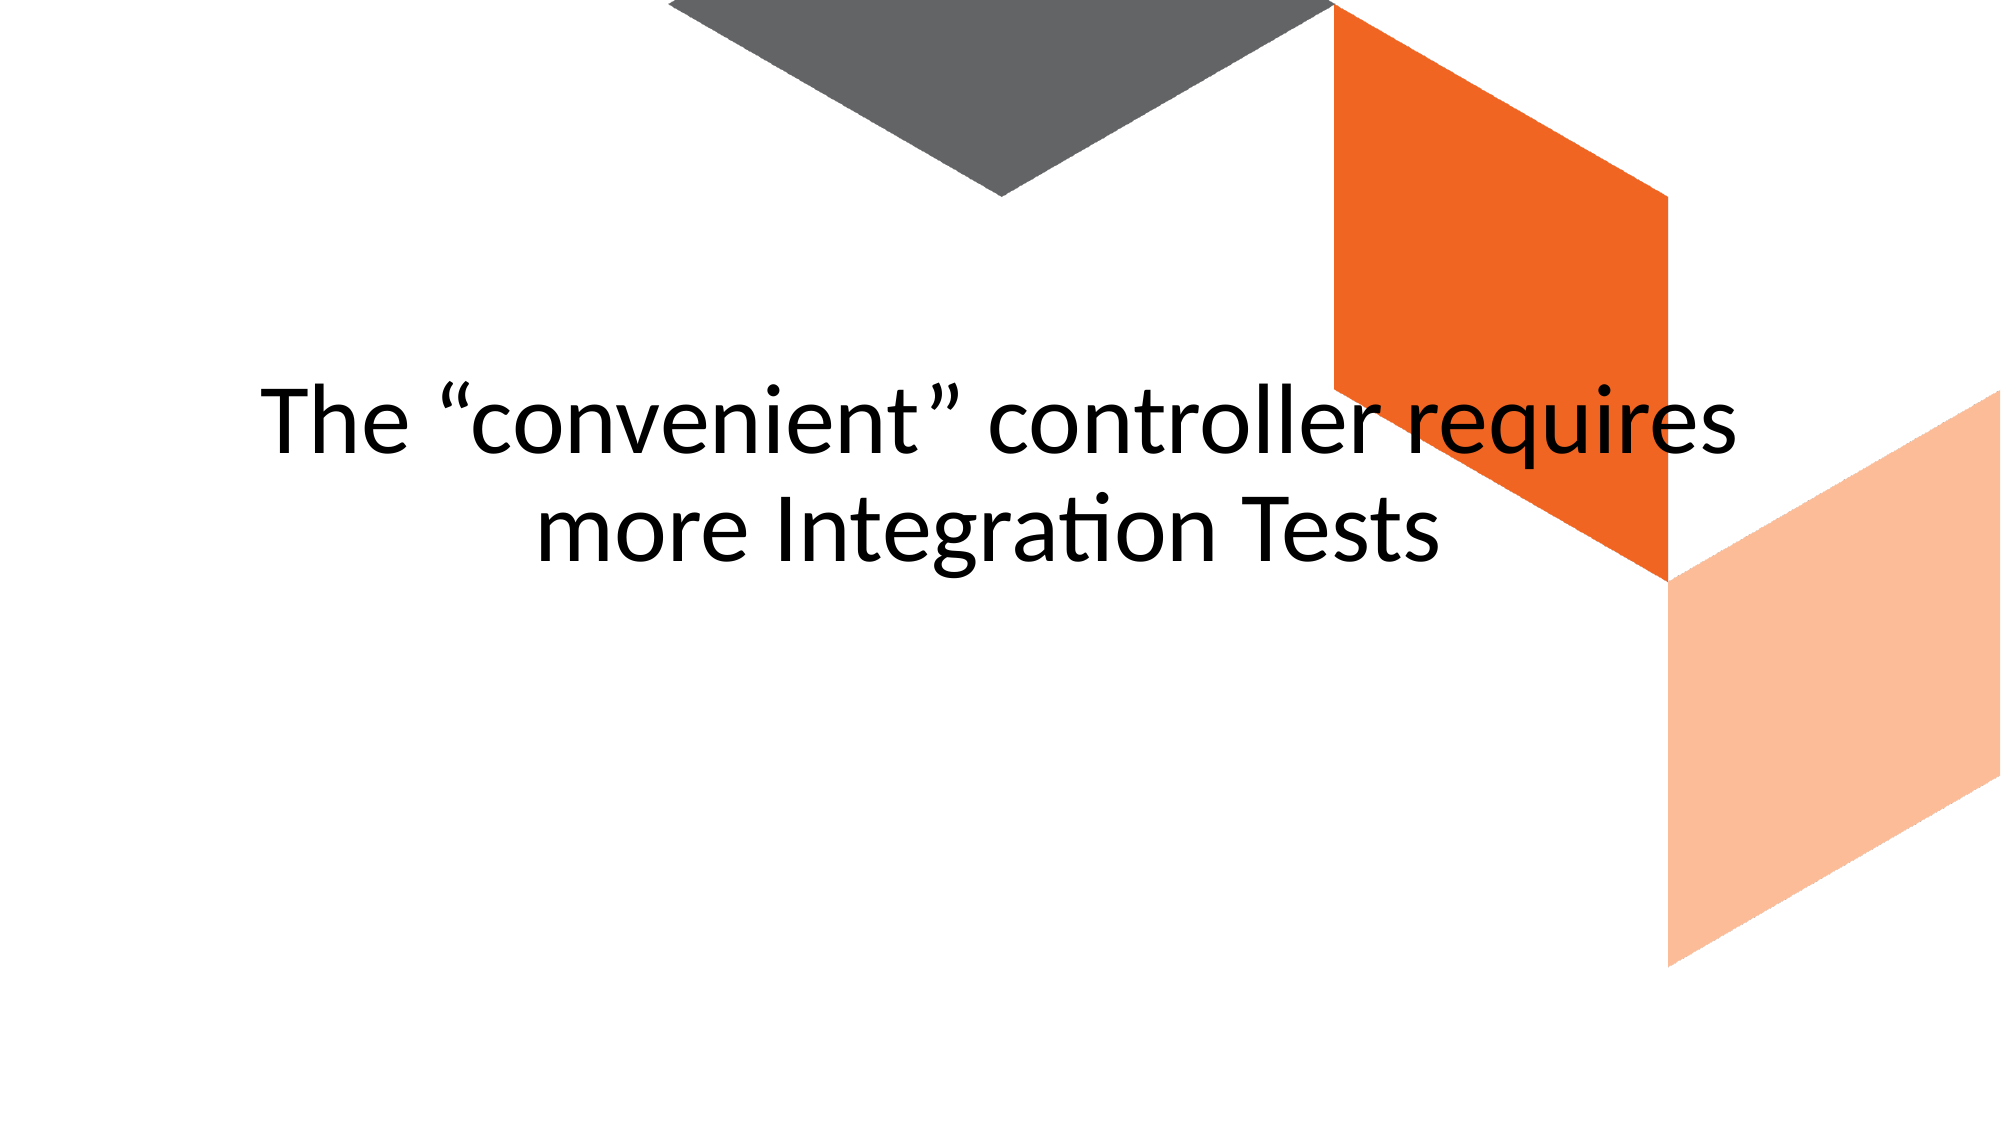

# The “convenient” controller requires more Integration Tests